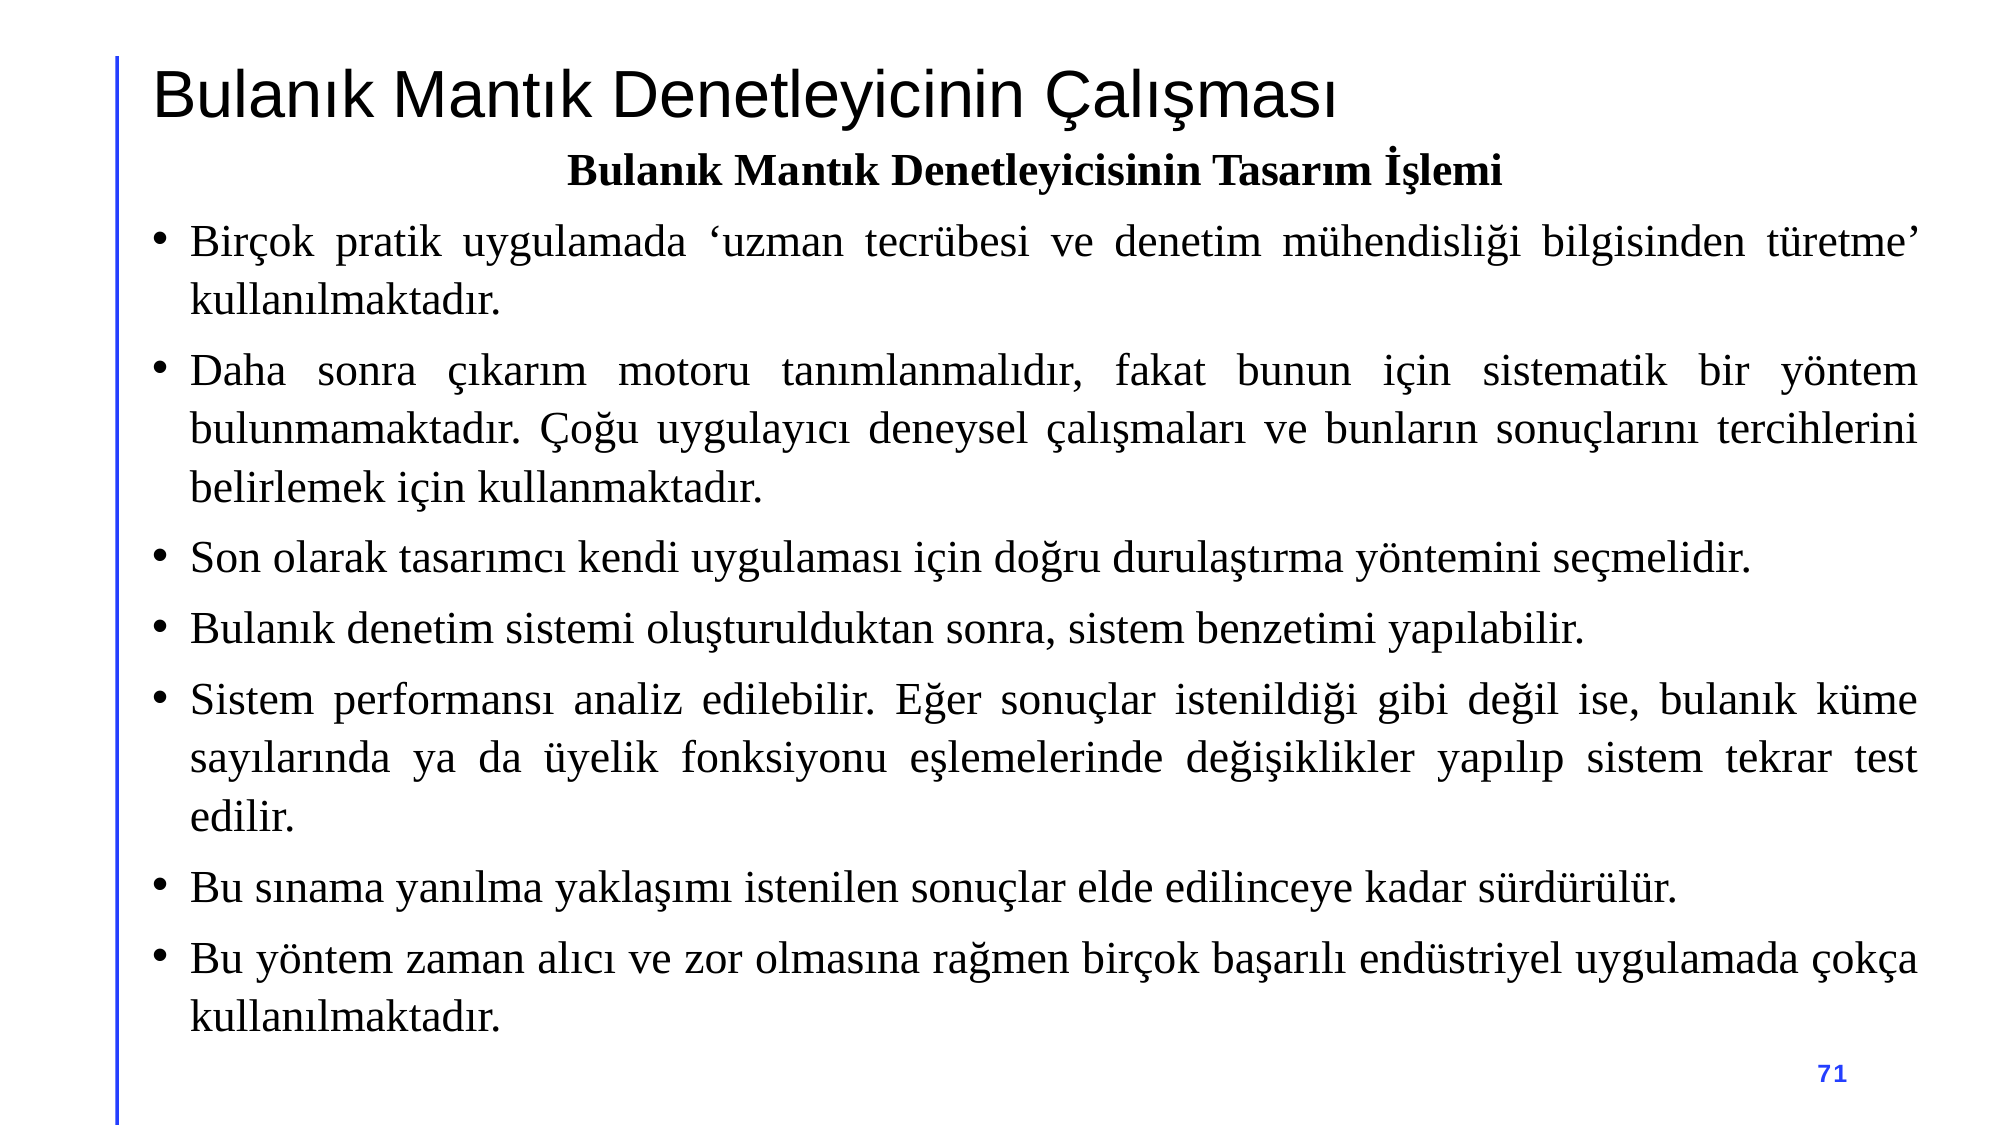

# Bulanık Mantık Denetleyicinin Çalışması
Bulanık Mantık Denetleyicisinin Tasarım İşlemi
Birçok pratik uygulamada ‘uzman tecrübesi ve denetim mühendisliği bilgisinden türetme’ kullanılmaktadır.
Daha sonra çıkarım motoru tanımlanmalıdır, fakat bunun için sistematik bir yöntem bulunmamaktadır. Çoğu uygulayıcı deneysel çalışmaları ve bunların sonuçlarını tercihlerini belirlemek için kullanmaktadır.
Son olarak tasarımcı kendi uygulaması için doğru durulaştırma yöntemini seçmelidir.
Bulanık denetim sistemi oluşturulduktan sonra, sistem benzetimi yapılabilir.
Sistem performansı analiz edilebilir. Eğer sonuçlar istenildiği gibi değil ise, bulanık küme sayılarında ya da üyelik fonksiyonu eşlemelerinde değişiklikler yapılıp sistem tekrar test edilir.
Bu sınama yanılma yaklaşımı istenilen sonuçlar elde edilinceye kadar sürdürülür.
Bu yöntem zaman alıcı ve zor olmasına rağmen birçok başarılı endüstriyel uygulamada çokça kullanılmaktadır.

71